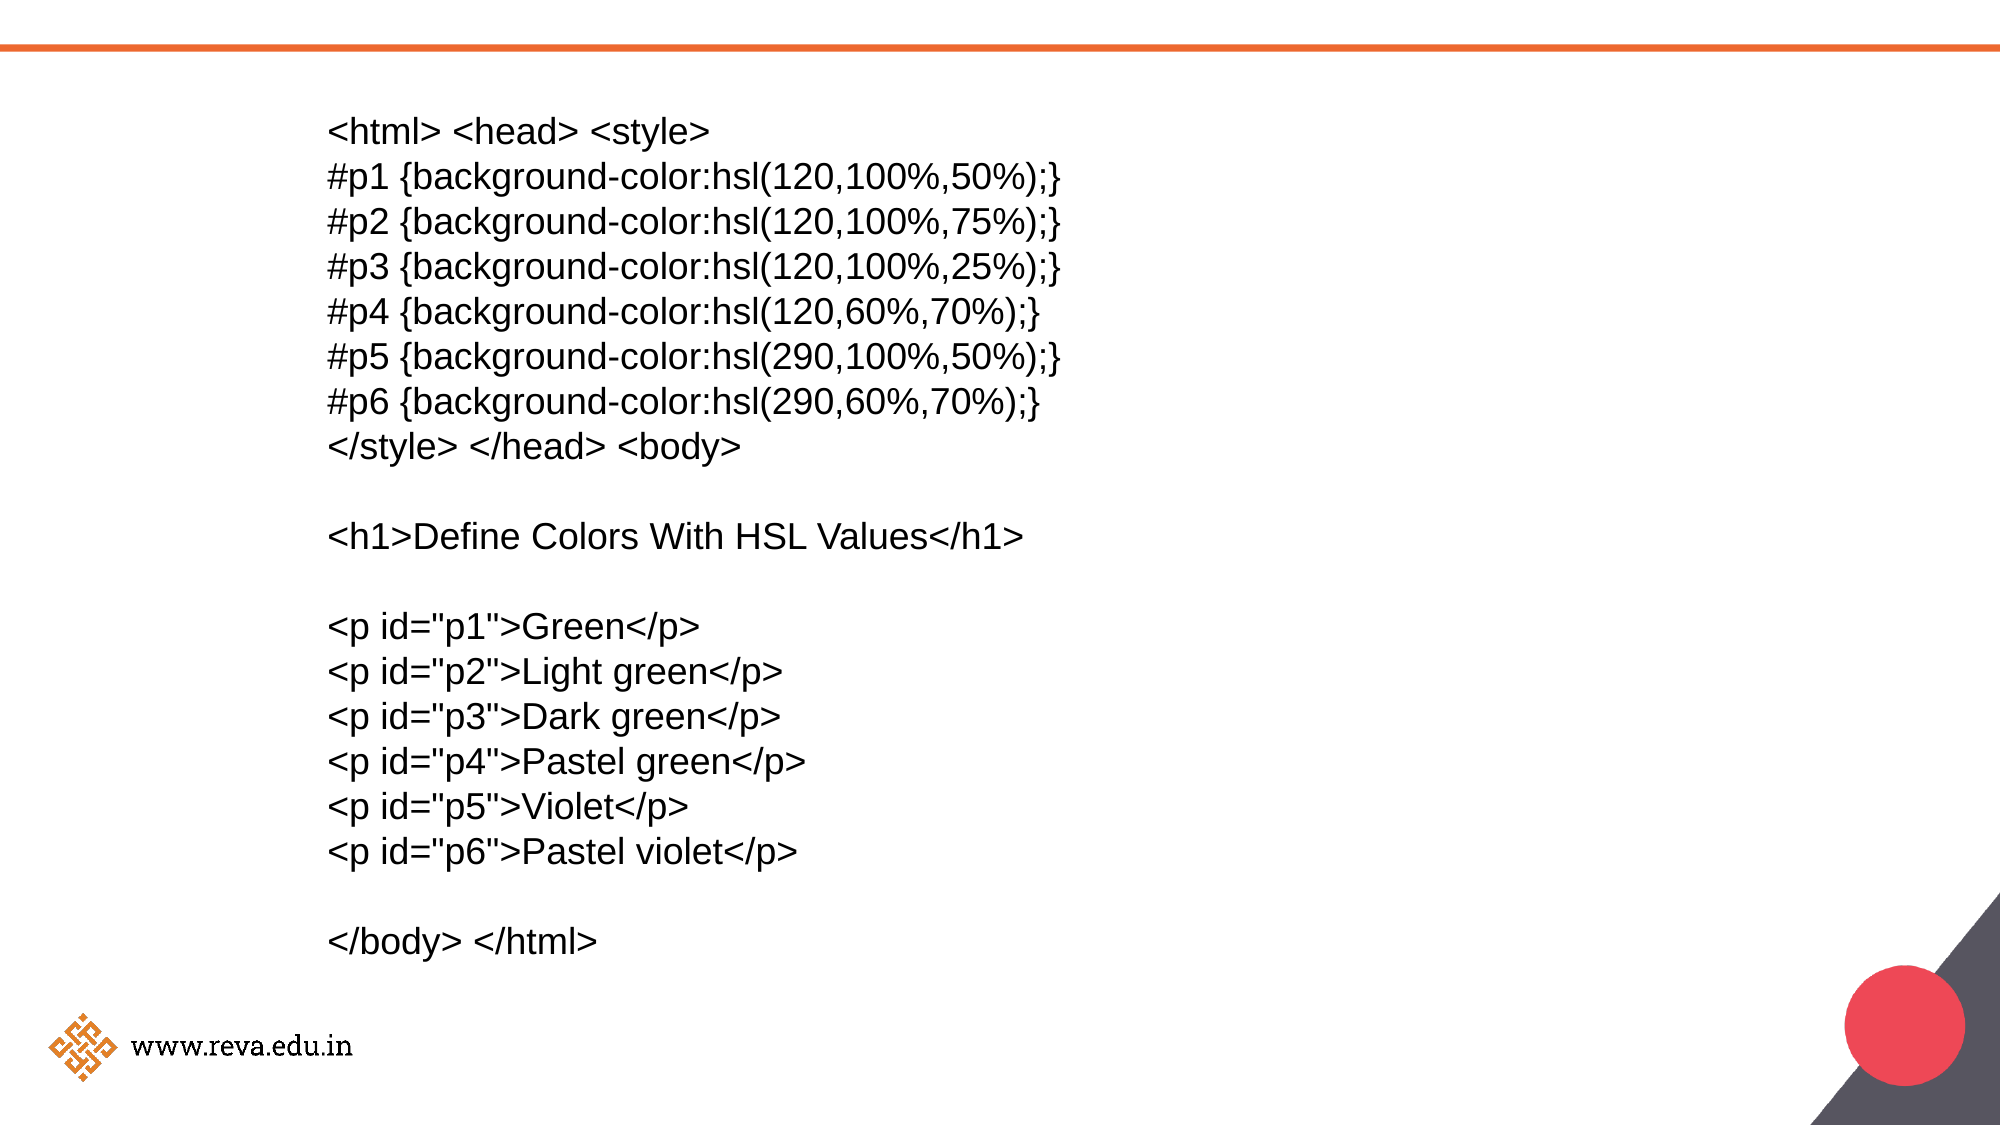

# Sample code

75
<html> <head> <style>
#p1 {background-color:hsl(120,100%,50%);}
#p2 {background-color:hsl(120,100%,75%);}
#p3 {background-color:hsl(120,100%,25%);}
#p4 {background-color:hsl(120,60%,70%);}
#p5 {background-color:hsl(290,100%,50%);}
#p6 {background-color:hsl(290,60%,70%);}
</style> </head> <body>

<h1>Define Colors With HSL Values</h1>

<p id="p1">Green</p>
<p id="p2">Light green</p>
<p id="p3">Dark green</p>
<p id="p4">Pastel green</p>
<p id="p5">Violet</p>
<p id="p6">Pastel violet</p>

</body> </html>